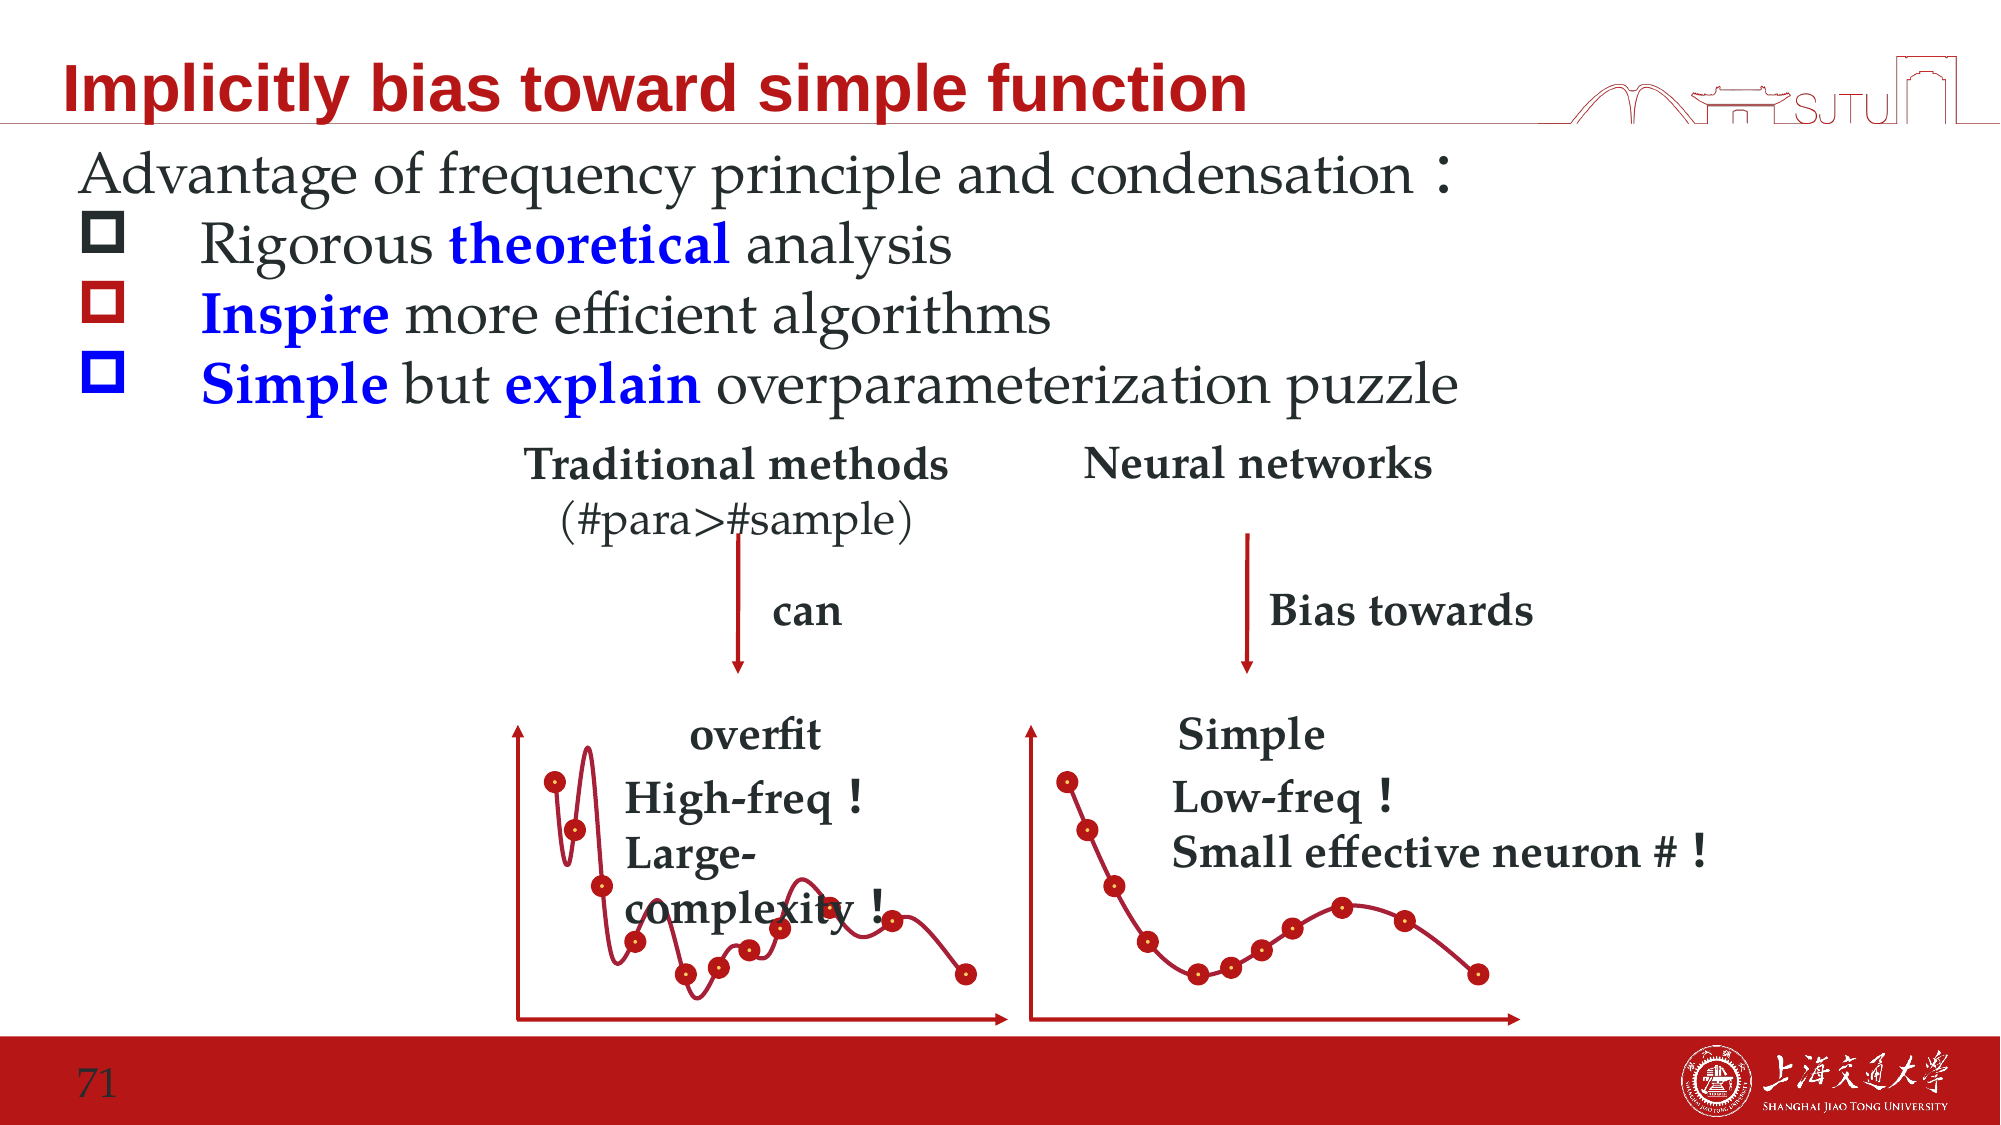

# Implicitly bias toward simple function
Advantage of frequency principle and condensation：
Rigorous theoretical analysis
Inspire more efficient algorithms
Simple but explain overparameterization puzzle
Neural networks
Traditional methods
(#para>#sample)
can
Bias towards
Simple
overfit

Low-freq！
Small effective neuron #！
High-freq！
Large-complexity！

71